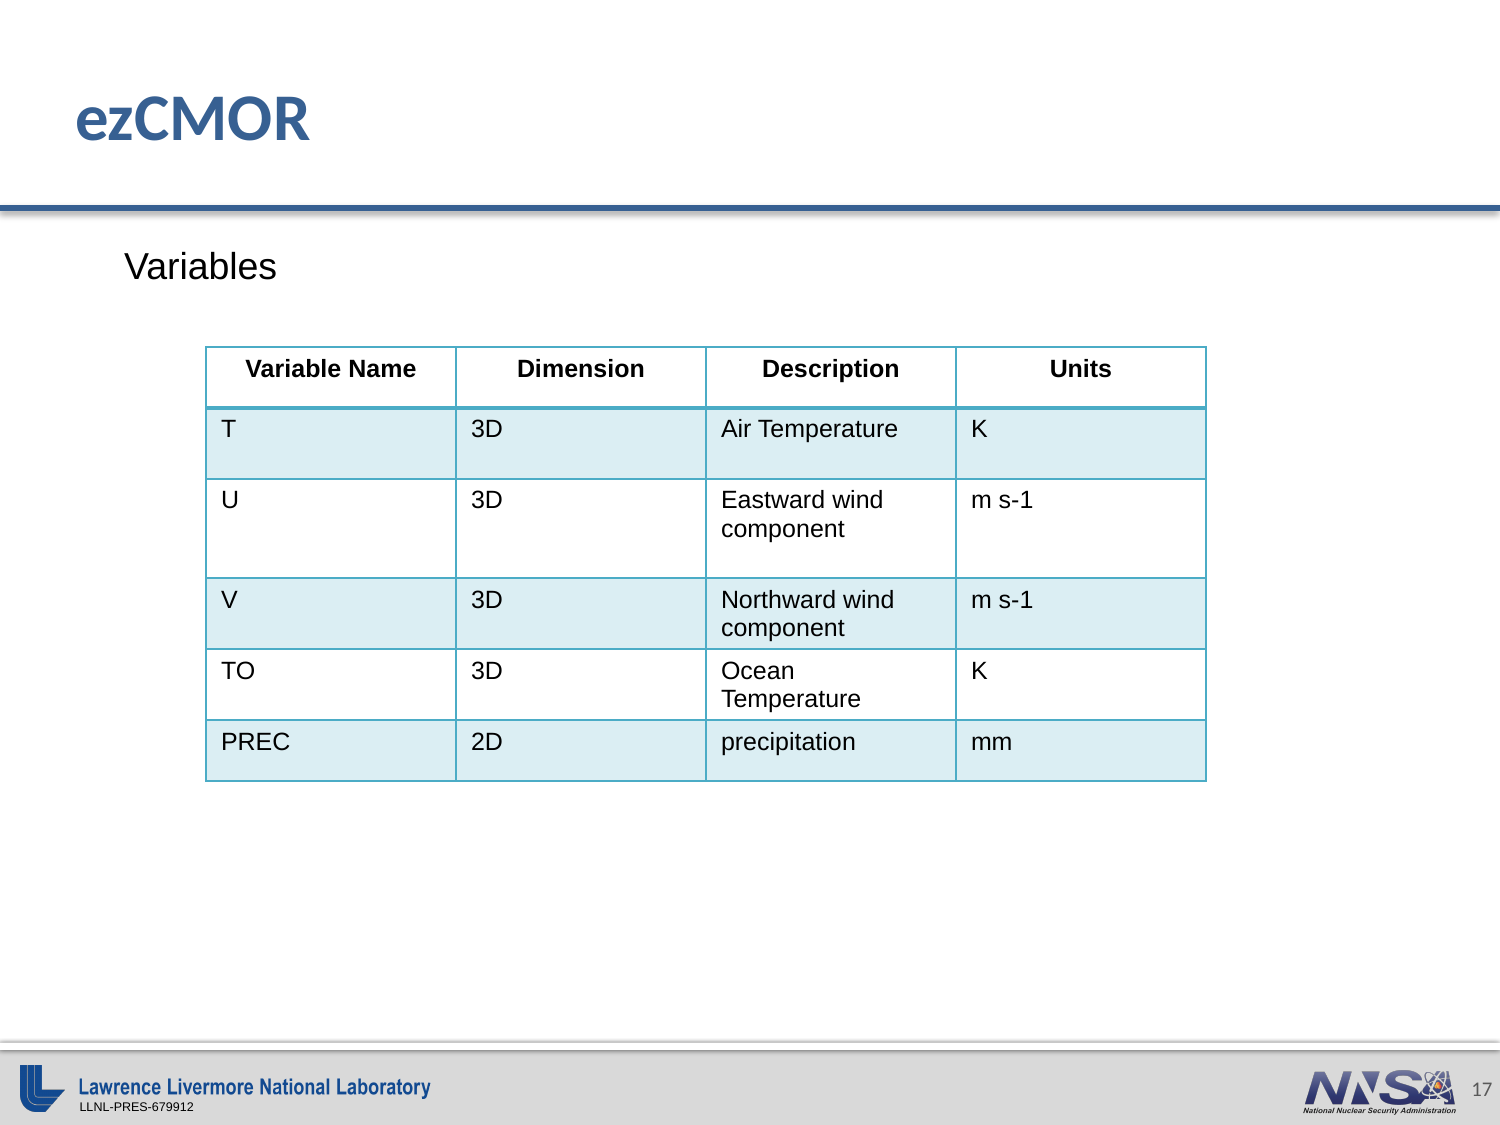

# ezCMOR
Variables
| Variable Name | Dimension | Description | Units |
| --- | --- | --- | --- |
| T | 3D | Air Temperature | K |
| U | 3D | Eastward wind component | m s-1 |
| V | 3D | Northward wind component | m s-1 |
| TO | 3D | Ocean Temperature | K |
| PREC | 2D | precipitation | mm |